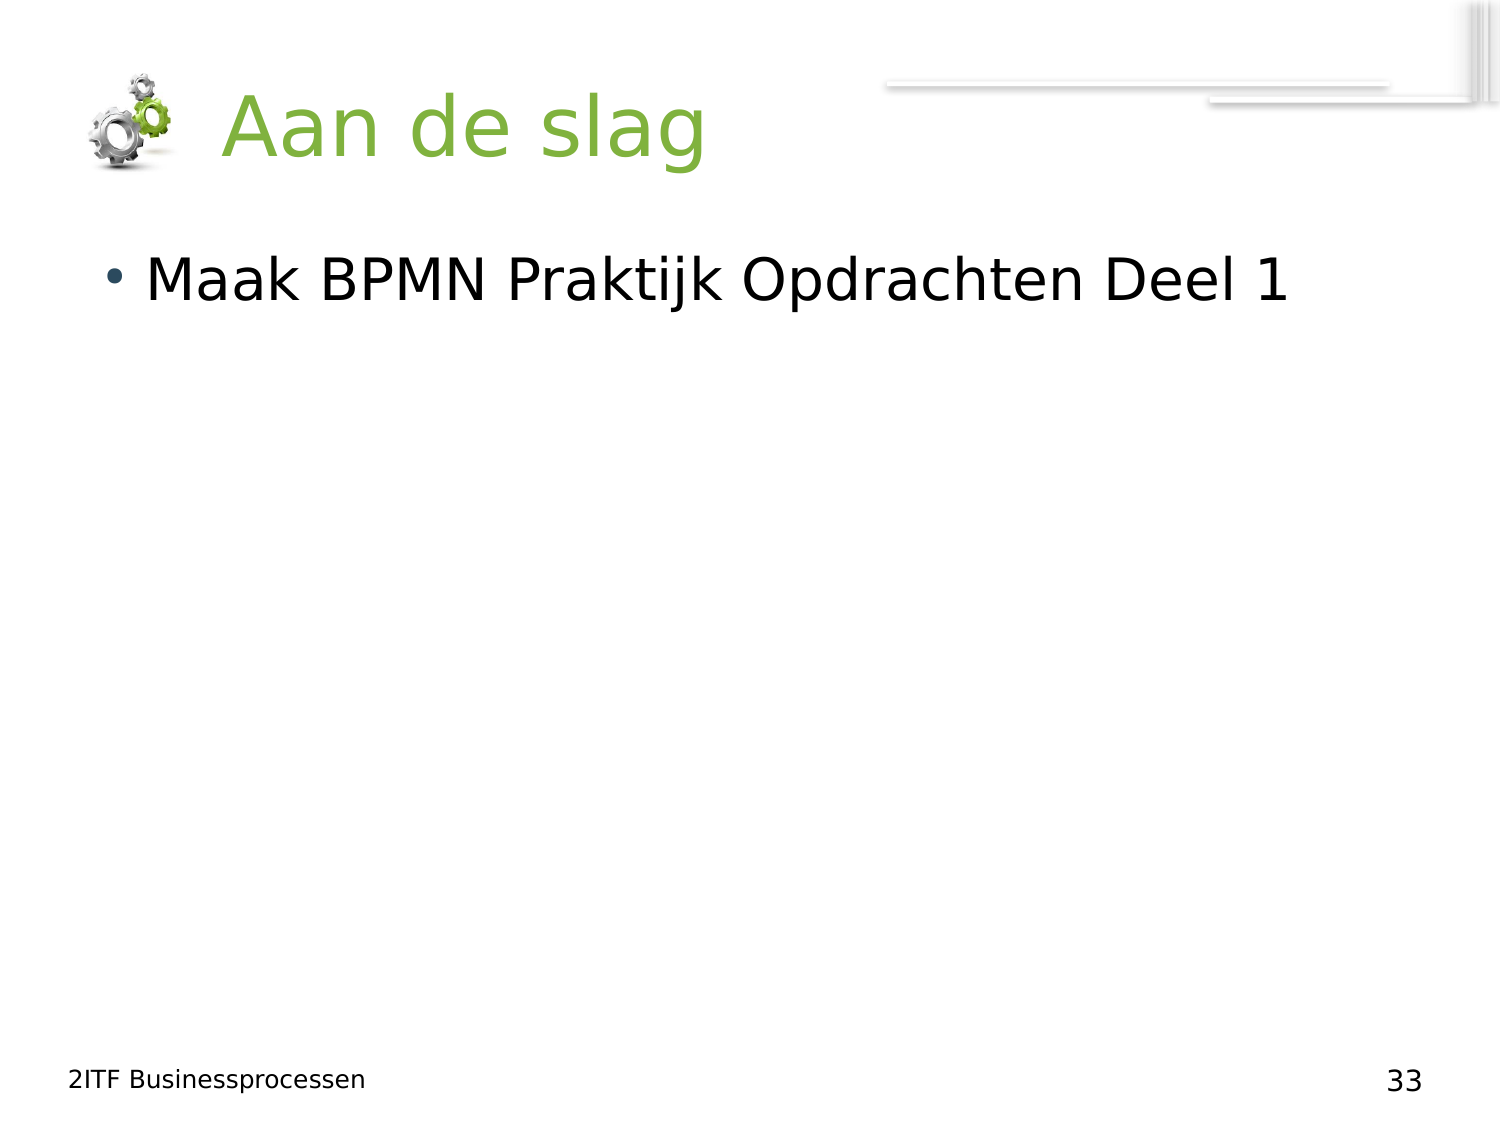

# Aan de slag
Maak BPMN Praktijk Opdrachten Deel 1
33